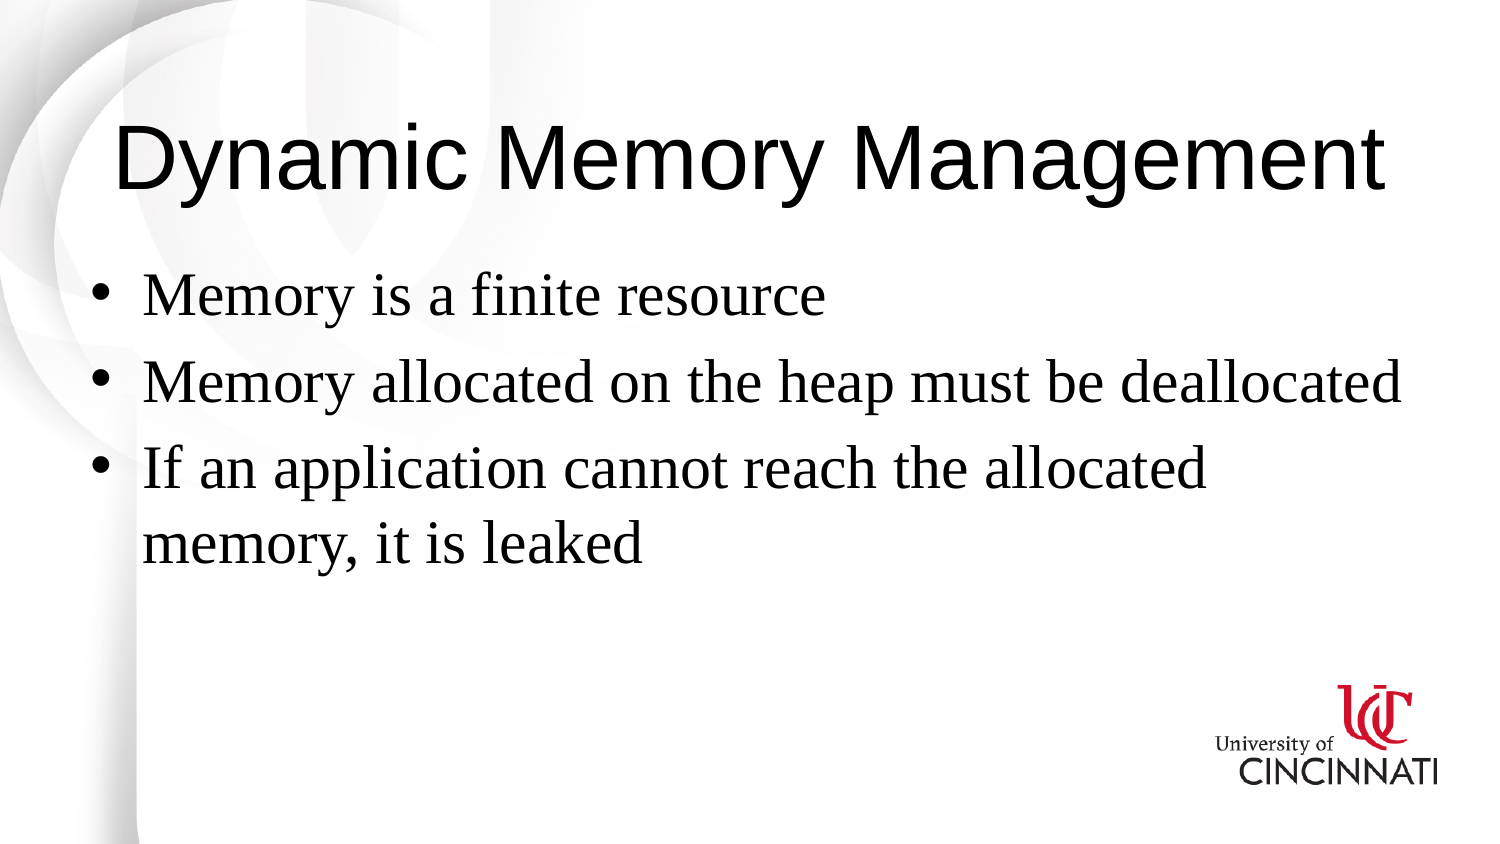

# Dynamic Memory Management
Memory is a finite resource
Memory allocated on the heap must be deallocated
If an application cannot reach the allocated memory, it is leaked